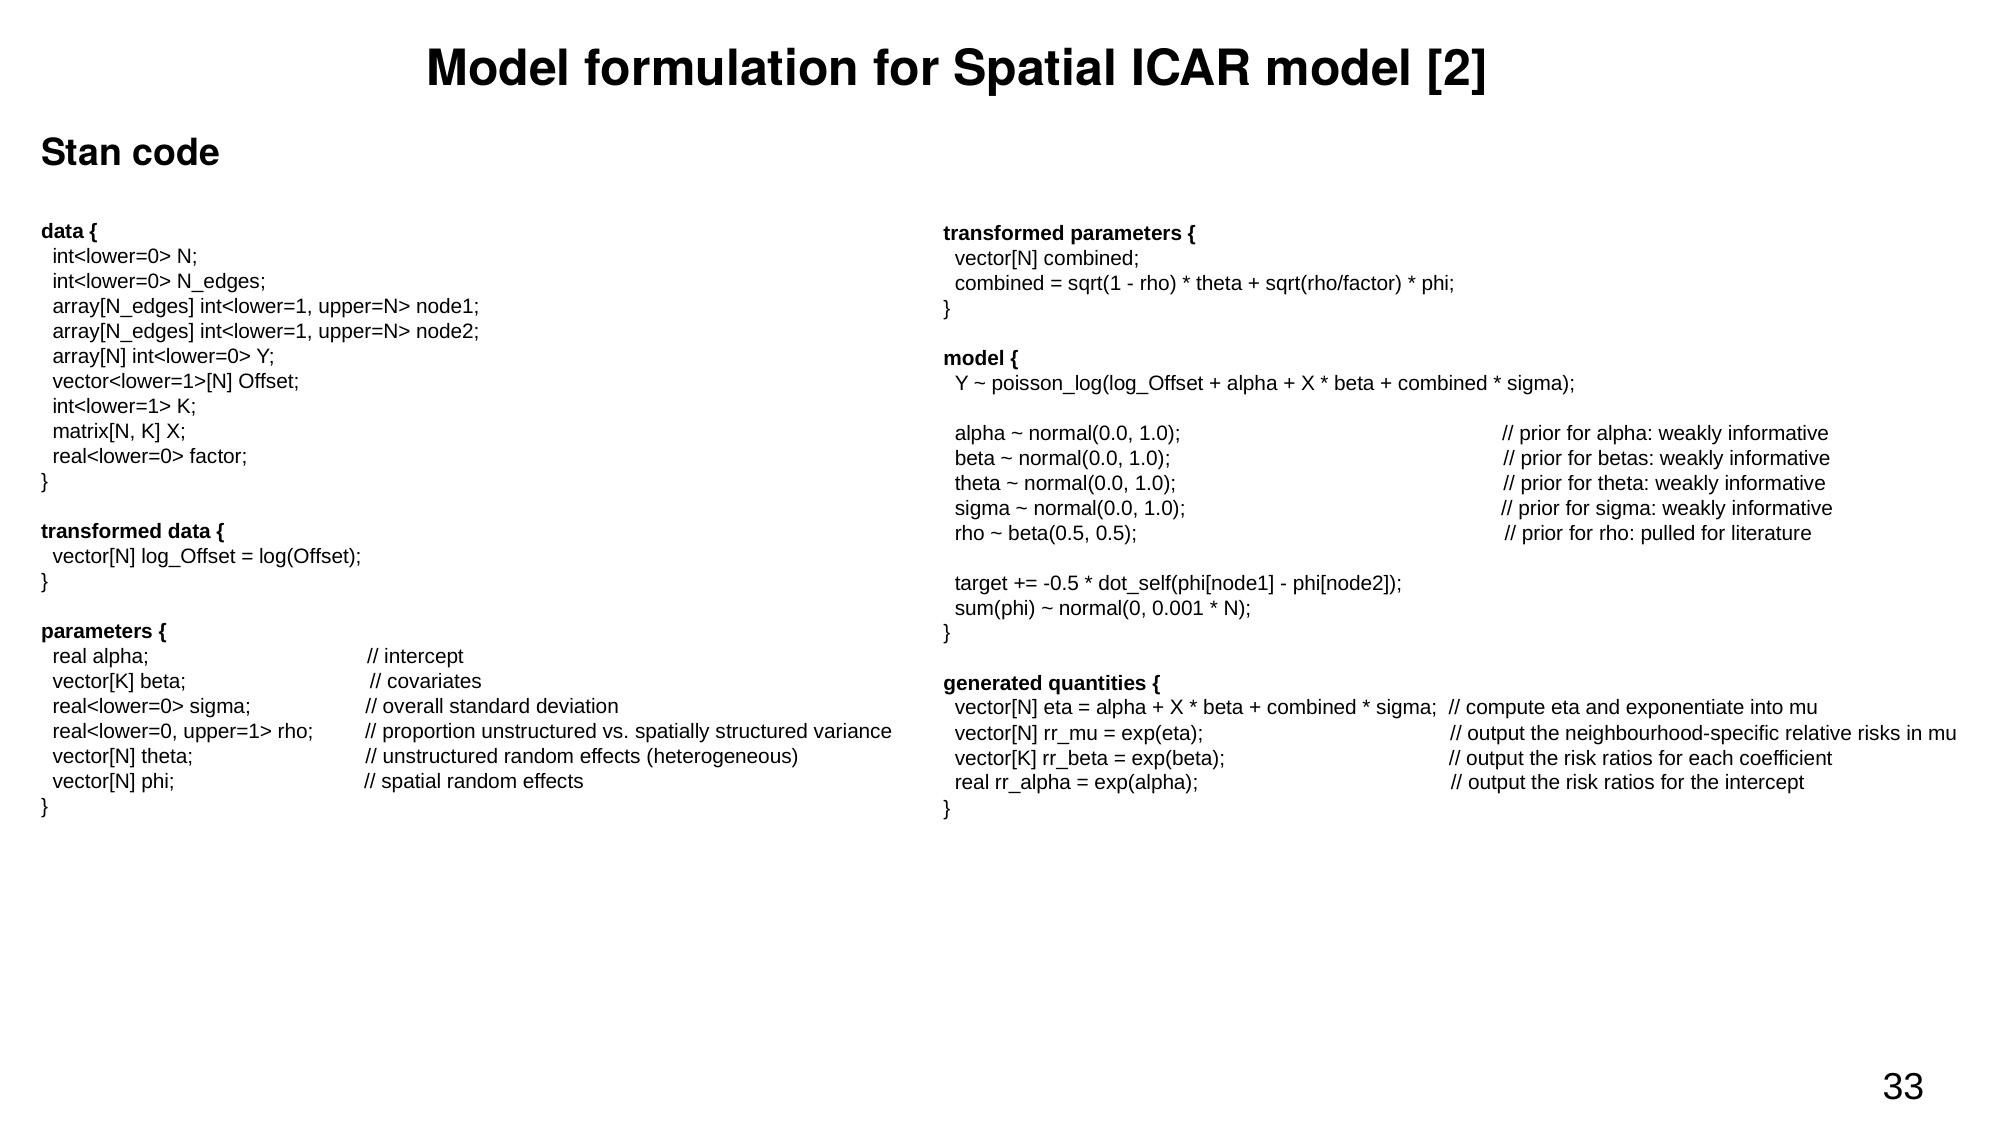

Model formulation for Spatial ICAR model [2]
Stan code
data {
  int<lower=0> N;
  int<lower=0> N_edges;
  array[N_edges] int<lower=1, upper=N> node1;
  array[N_edges] int<lower=1, upper=N> node2;
  array[N] int<lower=0> Y;
  vector<lower=1>[N] Offset;
  int<lower=1> K;
  matrix[N, K] X;
  real<lower=0> factor;
}

transformed data {
  vector[N] log_Offset = log(Offset);
}

parameters {
  real alpha;                                      // intercept
  vector[K] beta;                                // covariates
  real<lower=0> sigma;                    // overall standard deviation
  real<lower=0, upper=1> rho;         // proportion unstructured vs. spatially structured variance
  vector[N] theta;                              // unstructured random effects (heterogeneous)
  vector[N] phi;                                 // spatial random effects
}
transformed parameters {
  vector[N] combined;
  combined = sqrt(1 - rho) * theta + sqrt(rho/factor) * phi;
}

model {
  Y ~ poisson_log(log_Offset + alpha + X * beta + combined * sigma);

  alpha ~ normal(0.0, 1.0);                                                        // prior for alpha: weakly informative
  beta ~ normal(0.0, 1.0);                                                          // prior for betas: weakly informative
  theta ~ normal(0.0, 1.0);                                                         // prior for theta: weakly informative
  sigma ~ normal(0.0, 1.0);                                                       // prior for sigma: weakly informative
  rho ~ beta(0.5, 0.5);                                                                // prior for rho: pulled for literature

  target += -0.5 * dot_self(phi[node1] - phi[node2]);
  sum(phi) ~ normal(0, 0.001 * N);
}

generated quantities {
  vector[N] eta = alpha + X * beta + combined * sigma;  // compute eta and exponentiate into mu
  vector[N] rr_mu = exp(eta);                                           // output the neighbourhood-specific relative risks in mu
  vector[K] rr_beta = exp(beta);                                       // output the risk ratios for each coefficient
  real rr_alpha = exp(alpha);                                            // output the risk ratios for the intercept
}
33